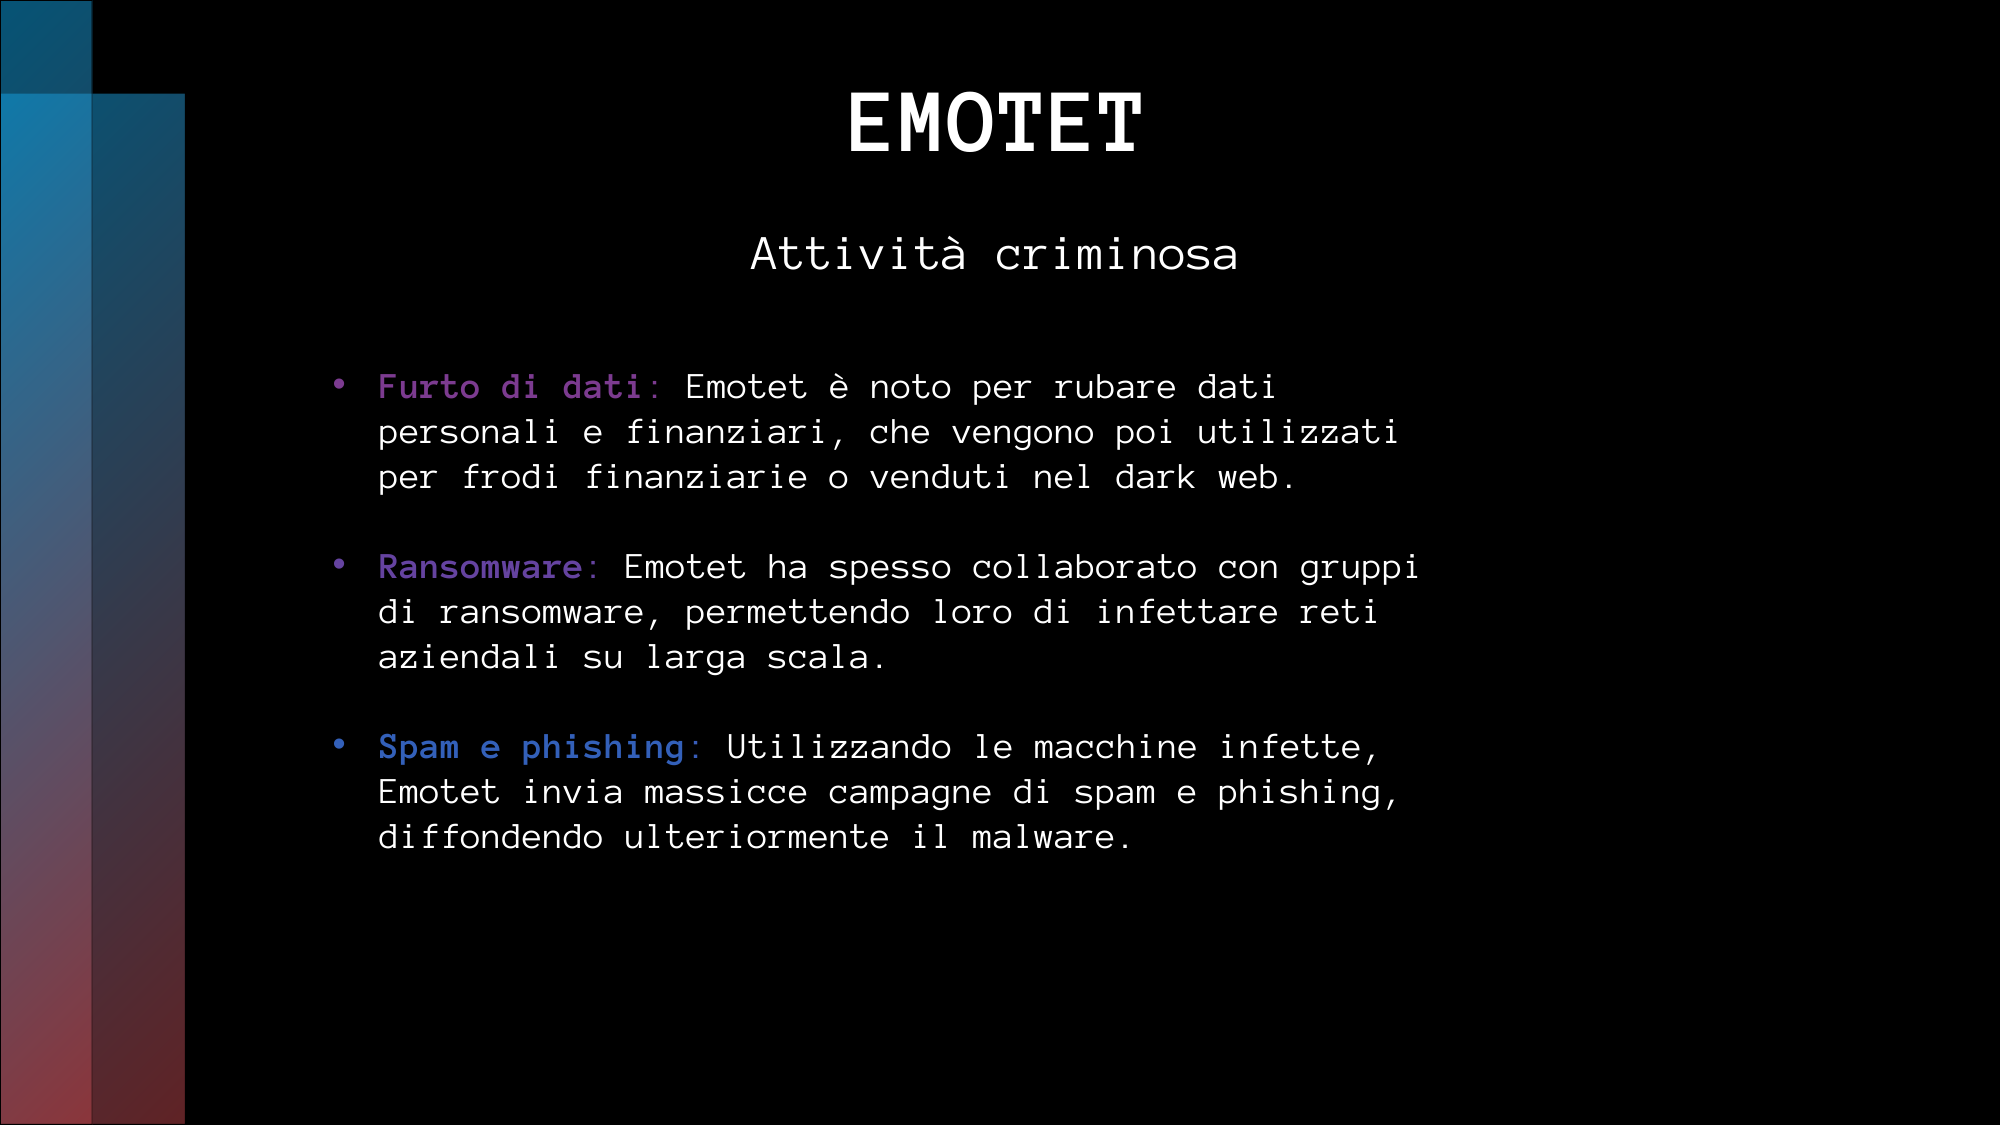

# EMOTET
Attività criminosa
Furto di dati: Emotet è noto per rubare dati personali e finanziari, che vengono poi utilizzati per frodi finanziarie o venduti nel dark web.

Ransomware: Emotet ha spesso collaborato con gruppi di ransomware, permettendo loro di infettare reti aziendali su larga scala.

Spam e phishing: Utilizzando le macchine infette, Emotet invia massicce campagne di spam e phishing, diffondendo ulteriormente il malware.